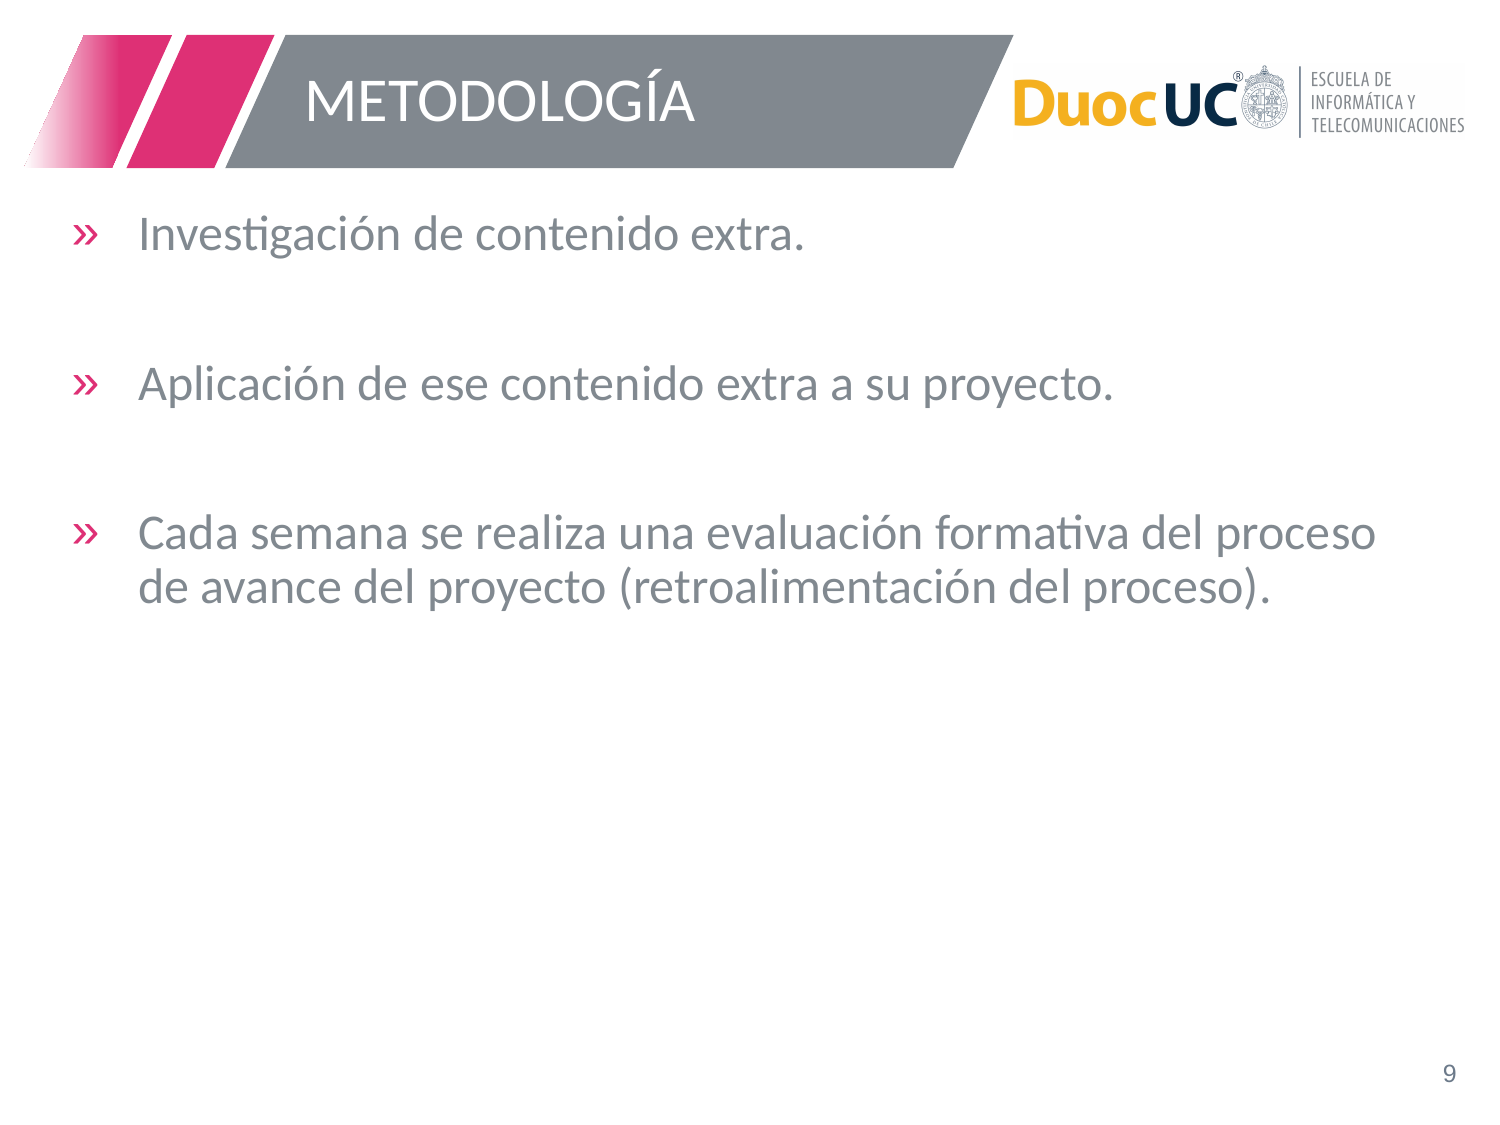

# METODOLOGÍA
Investigación de contenido extra.

Aplicación de ese contenido extra a su proyecto.

Cada semana se realiza una evaluación formativa del proceso de avance del proyecto (retroalimentación del proceso).